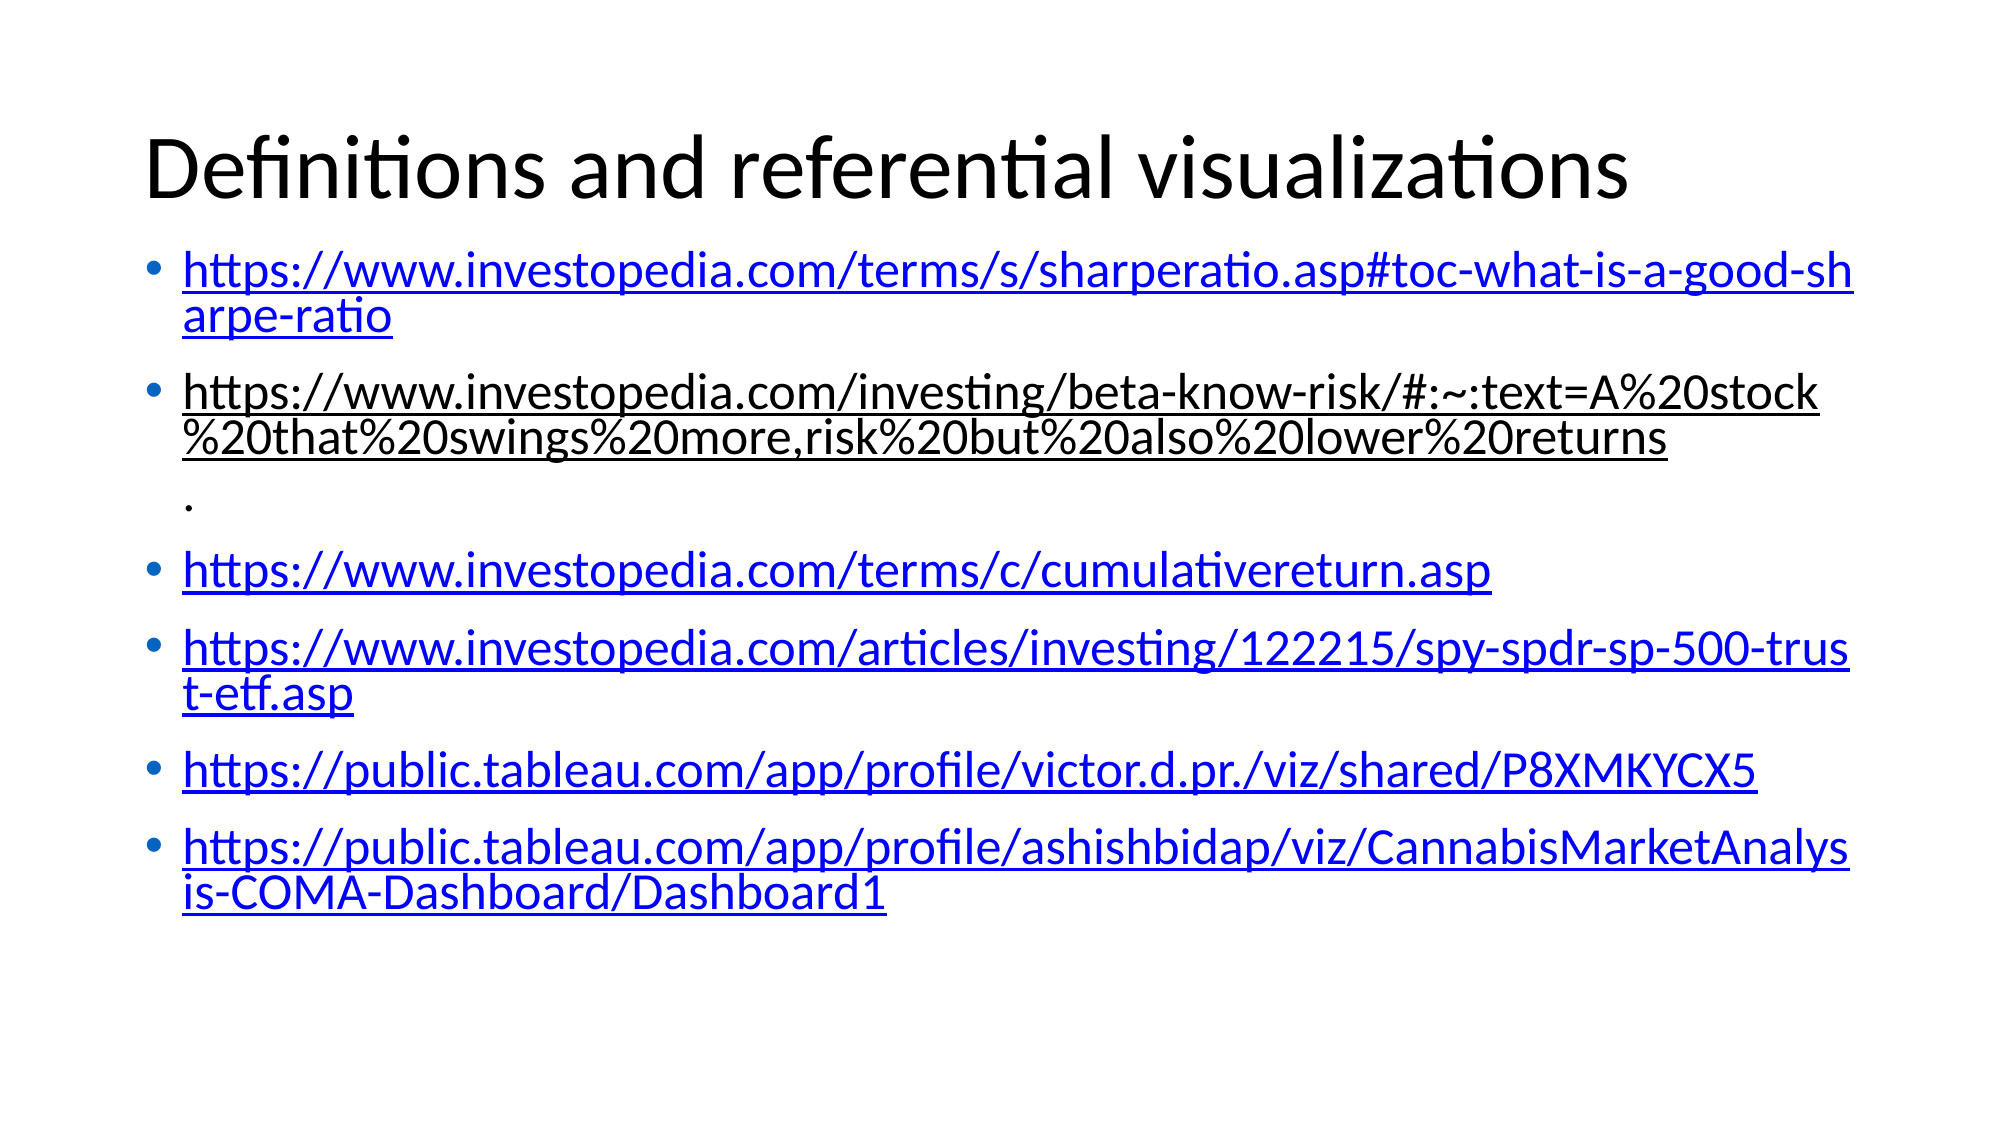

# Definitions and referential visualizations
https://www.investopedia.com/terms/s/sharperatio.asp#toc-what-is-a-good-sharpe-ratio
https://www.investopedia.com/investing/beta-know-risk/#:~:text=A%20stock%20that%20swings%20more,risk%20but%20also%20lower%20returns.
https://www.investopedia.com/terms/c/cumulativereturn.asp
https://www.investopedia.com/articles/investing/122215/spy-spdr-sp-500-trust-etf.asp
https://public.tableau.com/app/profile/victor.d.pr./viz/shared/P8XMKYCX5
https://public.tableau.com/app/profile/ashishbidap/viz/CannabisMarketAnalysis-COMA-Dashboard/Dashboard1